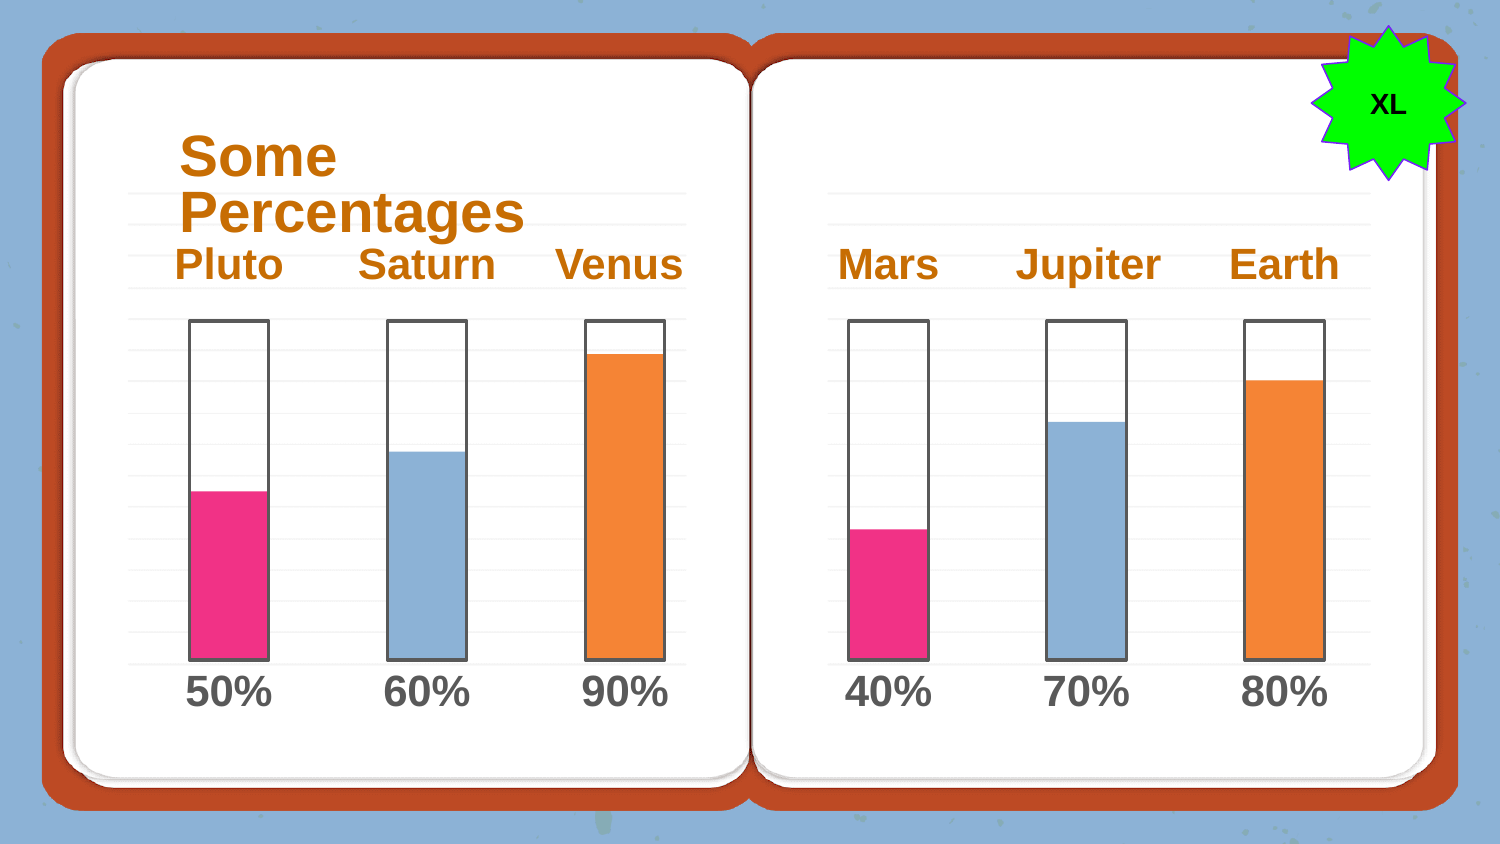

XL
# Some Percentages
Pluto
Saturn
Venus
Mars
Jupiter
Earth

50%
60%
90%
40%
70%
80%